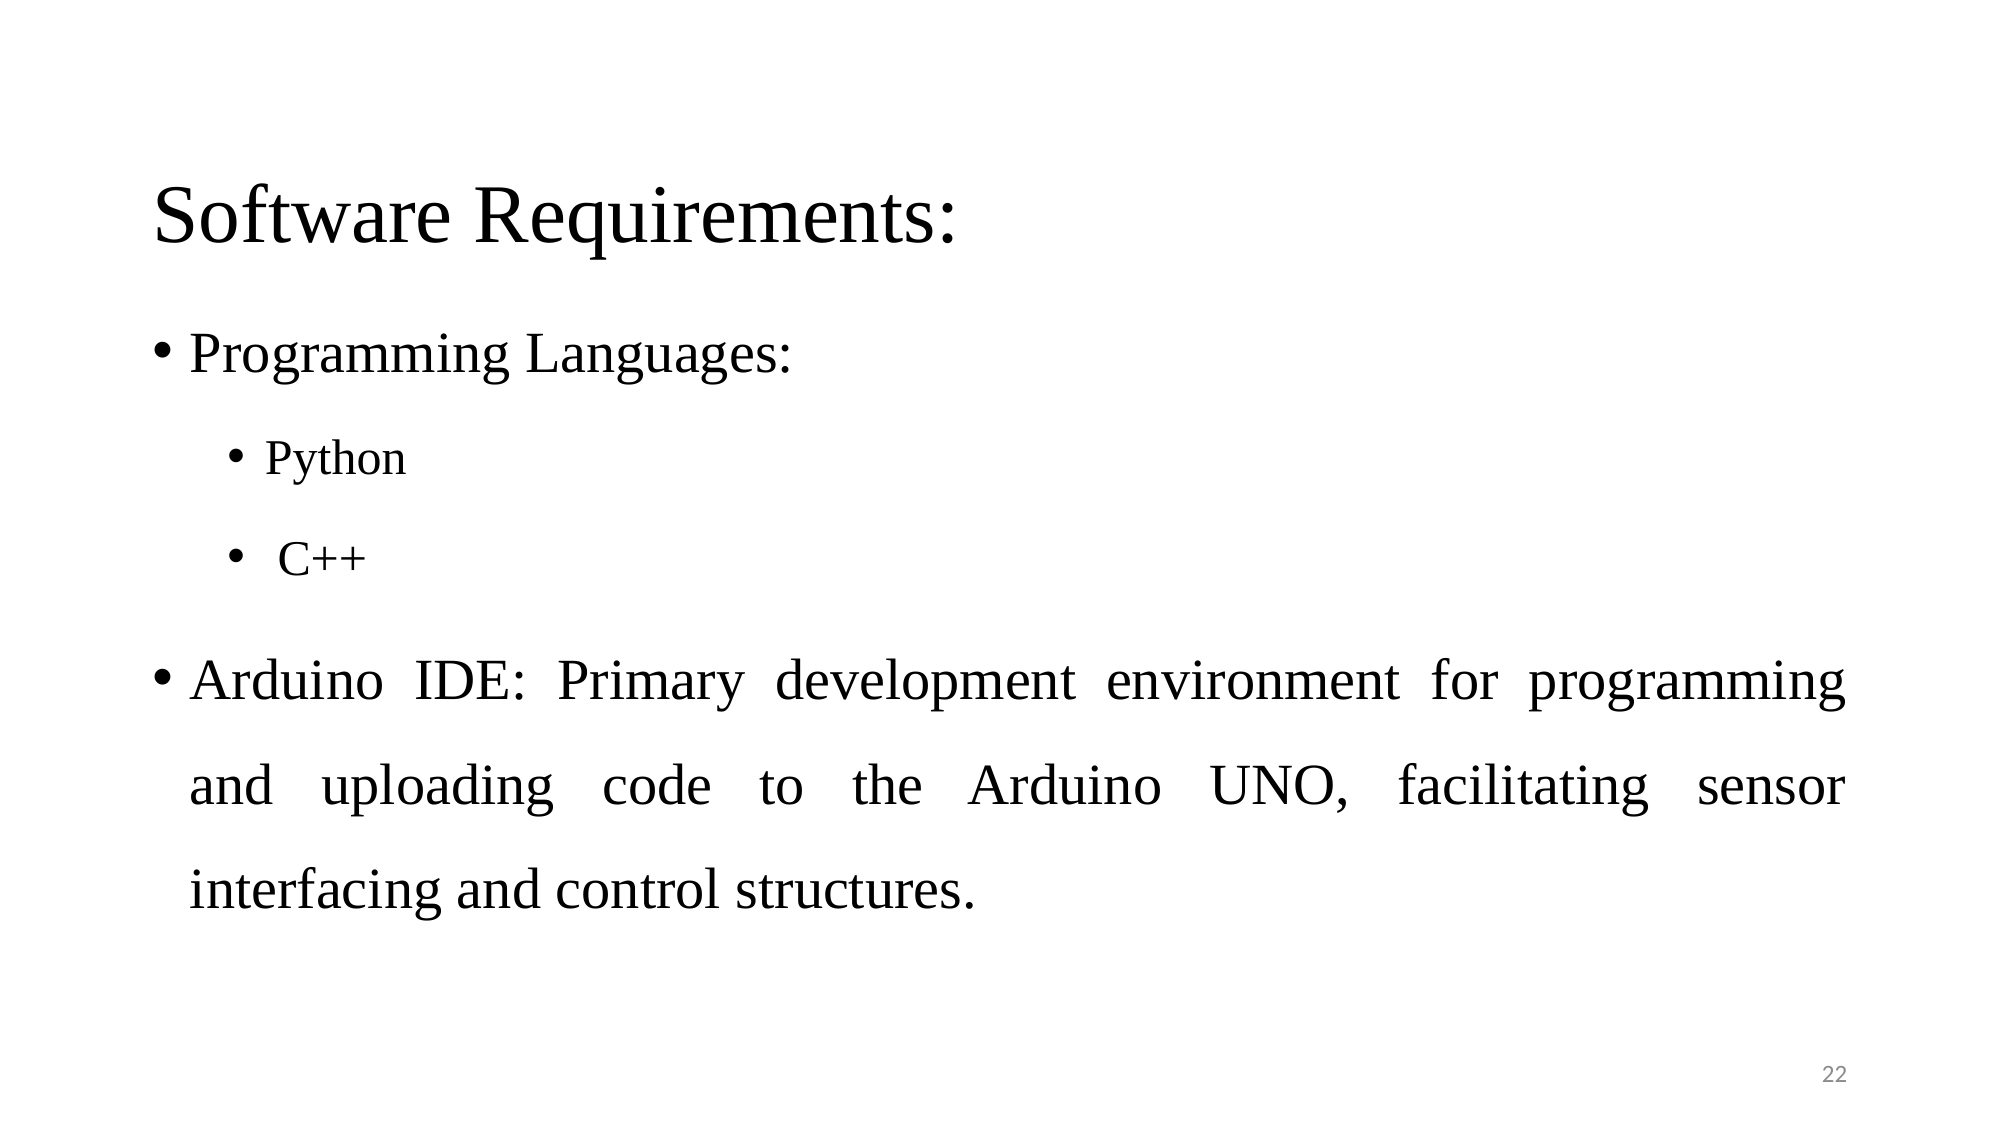

Software Requirements:
Programming Languages:
Python
 C++
Arduino IDE: Primary development environment for programming and uploading code to the Arduino UNO, facilitating sensor interfacing and control structures.
22